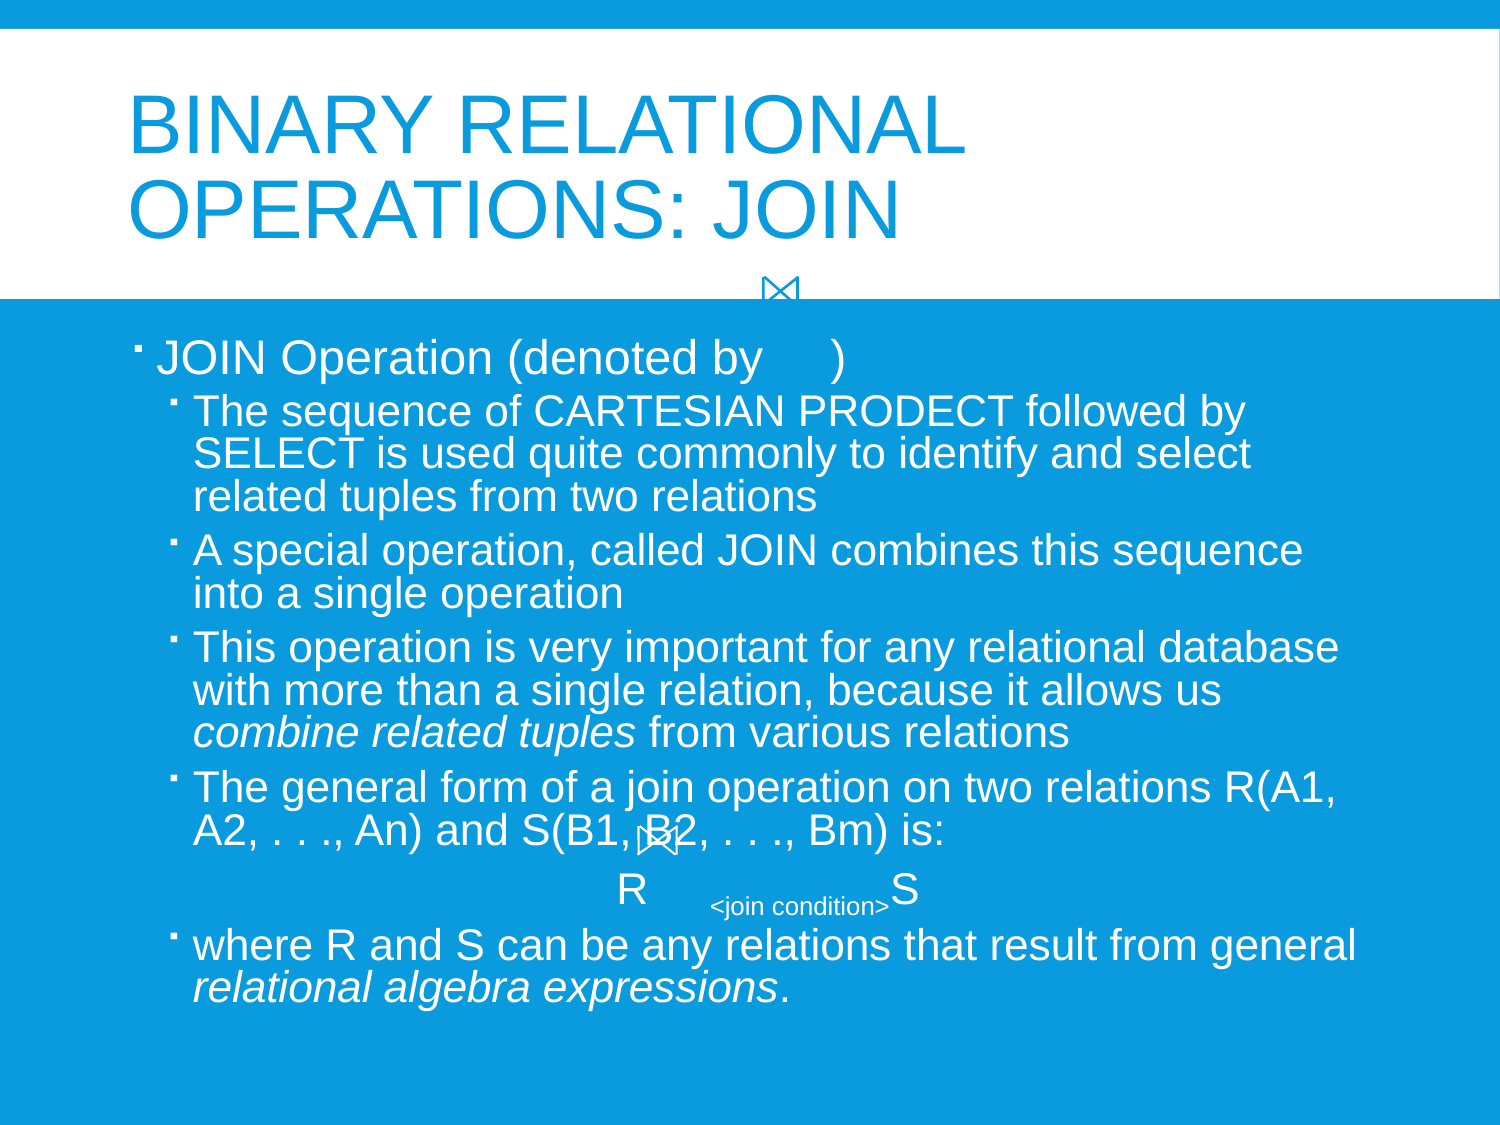

# Binary Relational Operations: JOIN

JOIN Operation (denoted by     )
The sequence of CARTESIAN PRODECT followed by SELECT is used quite commonly to identify and select related tuples from two relations
A special operation, called JOIN combines this sequence into a single operation
This operation is very important for any relational database with more than a single relation, because it allows us combine related tuples from various relations
The general form of a join operation on two relations R(A1, A2, . . ., An) and S(B1, B2, . . ., Bm) is:
R     <join condition>S
where R and S can be any relations that result from general relational algebra expressions.